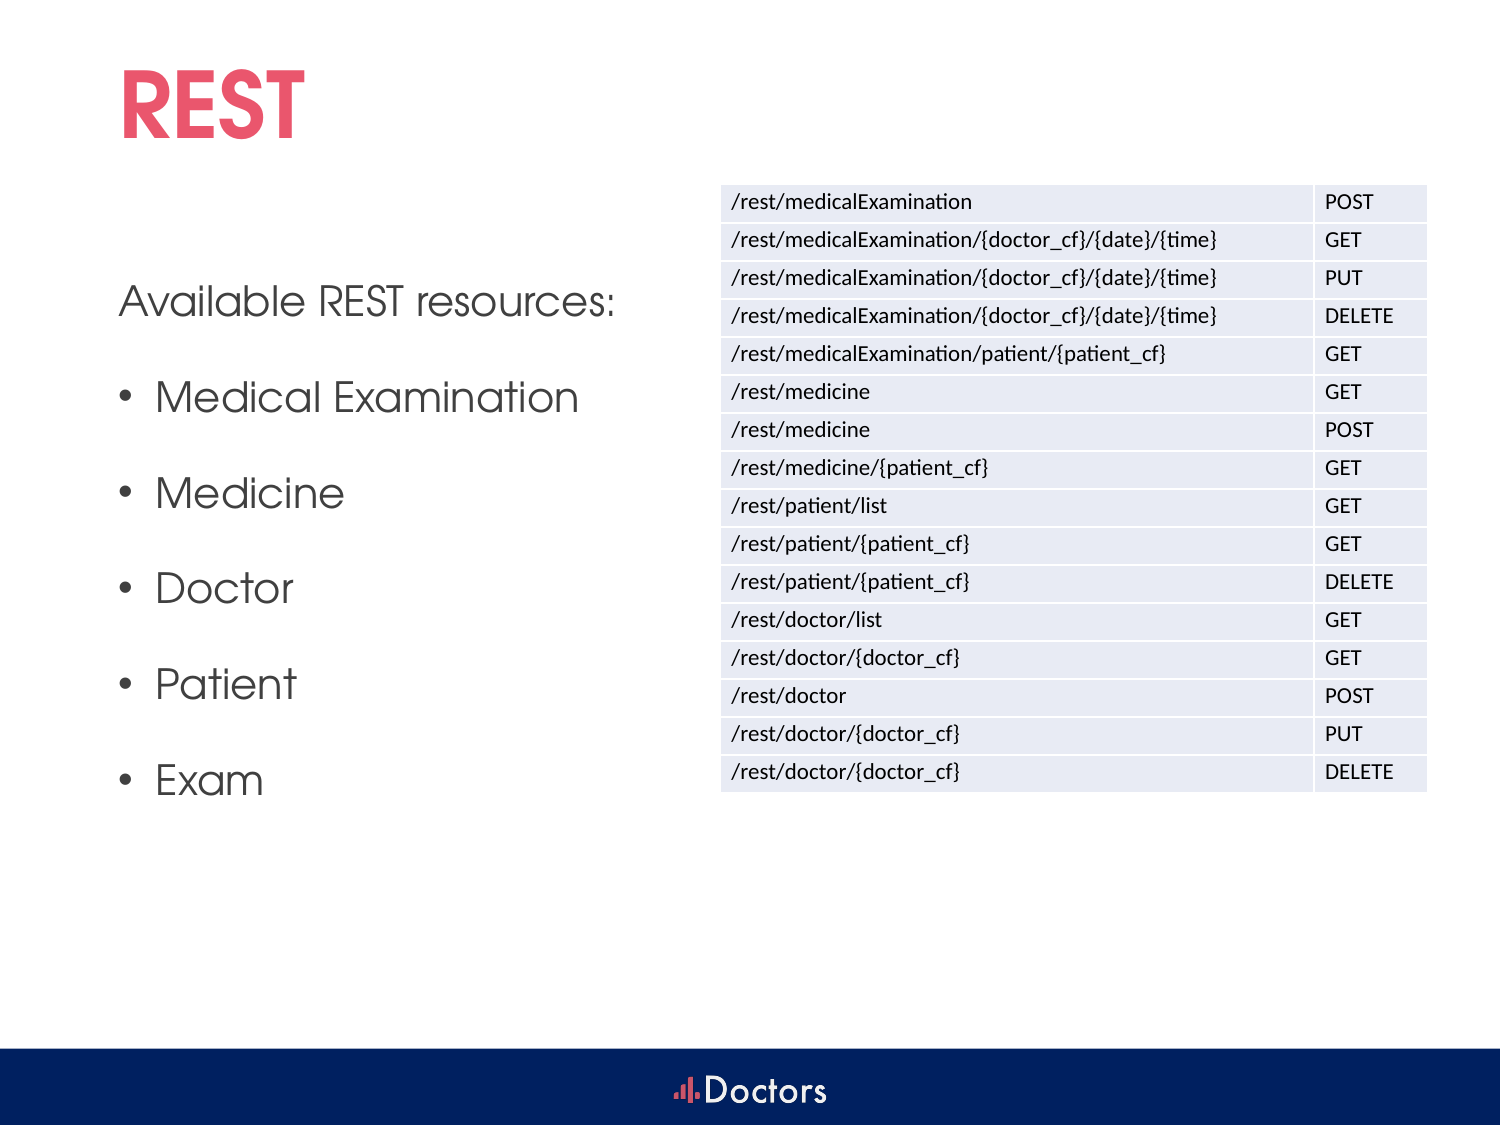

# REST
| /rest/medicalExamination | POST |
| --- | --- |
| /rest/medicalExamination/{doctor\_cf}/{date}/{time} | GET |
| /rest/medicalExamination/{doctor\_cf}/{date}/{time} | PUT |
| /rest/medicalExamination/{doctor\_cf}/{date}/{time} | DELETE |
| /rest/medicalExamination/patient/{patient\_cf} | GET |
| /rest/medicine | GET |
| /rest/medicine | POST |
| /rest/medicine/{patient\_cf} | GET |
| /rest/patient/list | GET |
| /rest/patient/{patient\_cf} | GET |
| /rest/patient/{patient\_cf} | DELETE |
| /rest/doctor/list | GET |
| /rest/doctor/{doctor\_cf} | GET |
| /rest/doctor | POST |
| /rest/doctor/{doctor\_cf} | PUT |
| /rest/doctor/{doctor\_cf} | DELETE |
Available REST resources:
Medical Examination
Medicine
Doctor
Patient
Exam